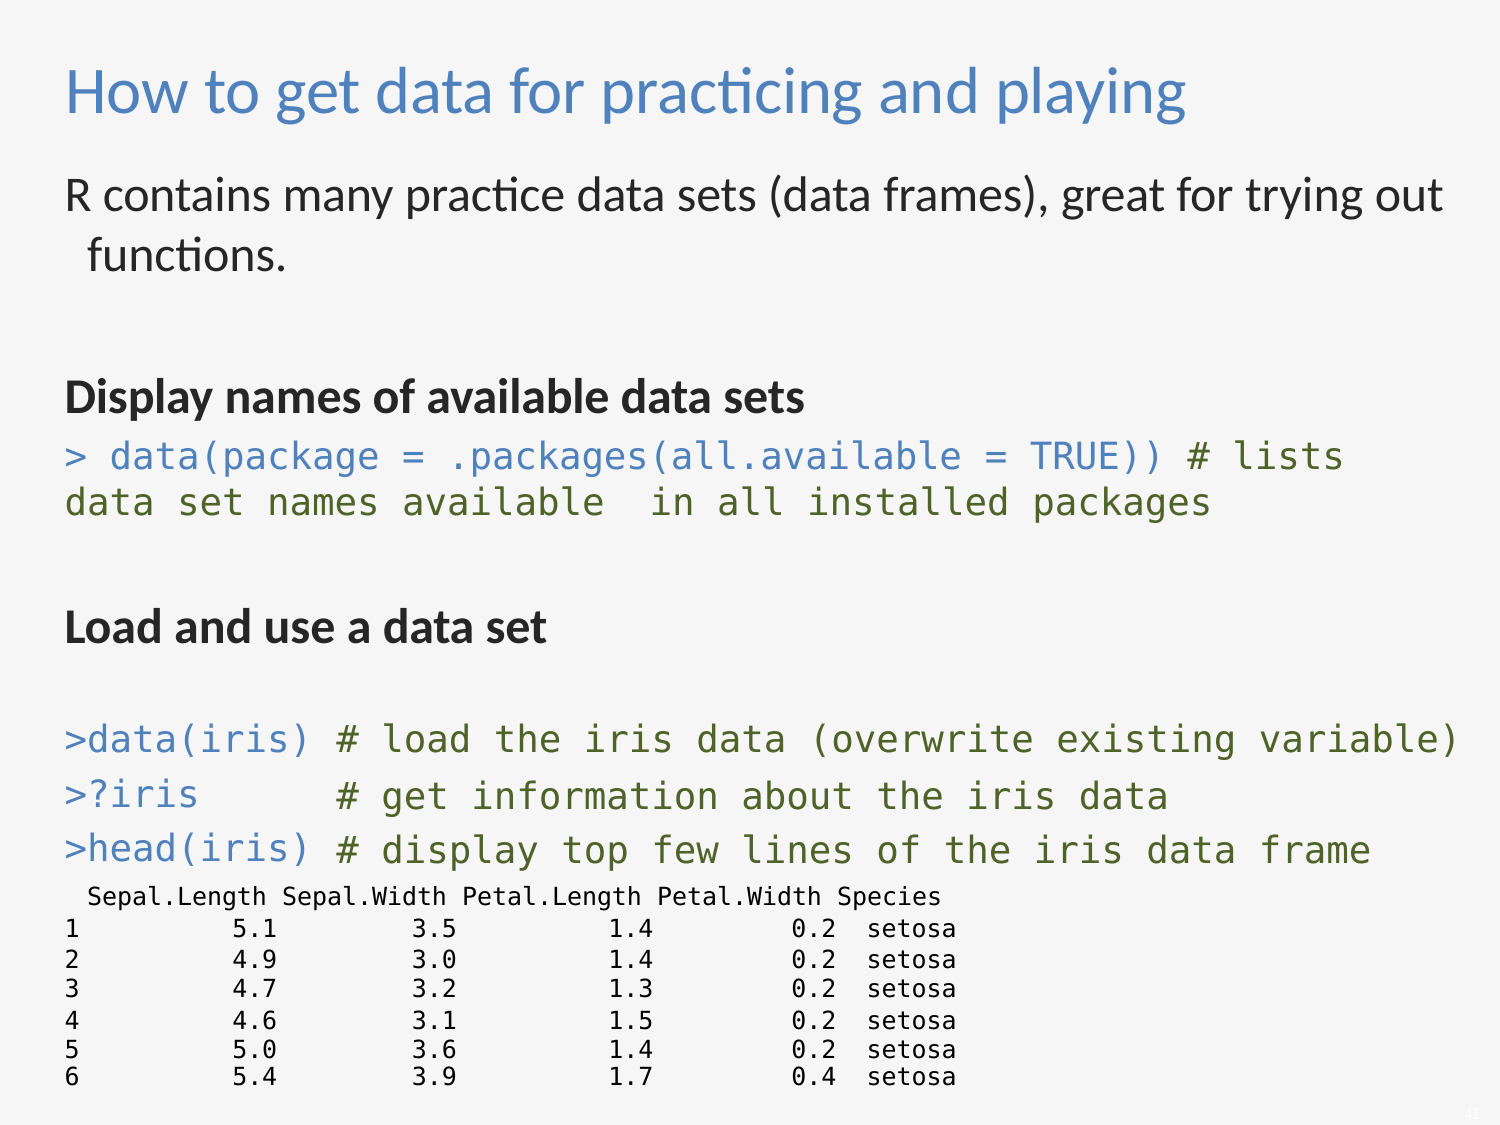

# How to get data for practicing and playing
R contains many practice data sets (data frames), great for trying out   functions.

Display names of available data sets
> data(package = .packages(all.available = TRUE)) # lists data set names available  in all installed packages

Load and use a data set
>data(iris)
>?iris
>head(iris)
# load the iris data (overwrite existing variable)
# get information about the iris data
# display top few lines of the iris data frame
Sepal.Length Sepal.Width Petal.Length Petal.Width Species
| 1 | 5.1 | 3.5 | 1.4 | 0.2 | setosa |
| --- | --- | --- | --- | --- | --- |
| 2 | 4.9 | 3.0 | 1.4 | 0.2 | setosa |
| 3 | 4.7 | 3.2 | 1.3 | 0.2 | setosa |
| 4 | 4.6 | 3.1 | 1.5 | 0.2 | setosa |
| 5 | 5.0 | 3.6 | 1.4 | 0.2 | setosa |
| 6 | 5.4 | 3.9 | 1.7 | 0.4 | setosa |
41